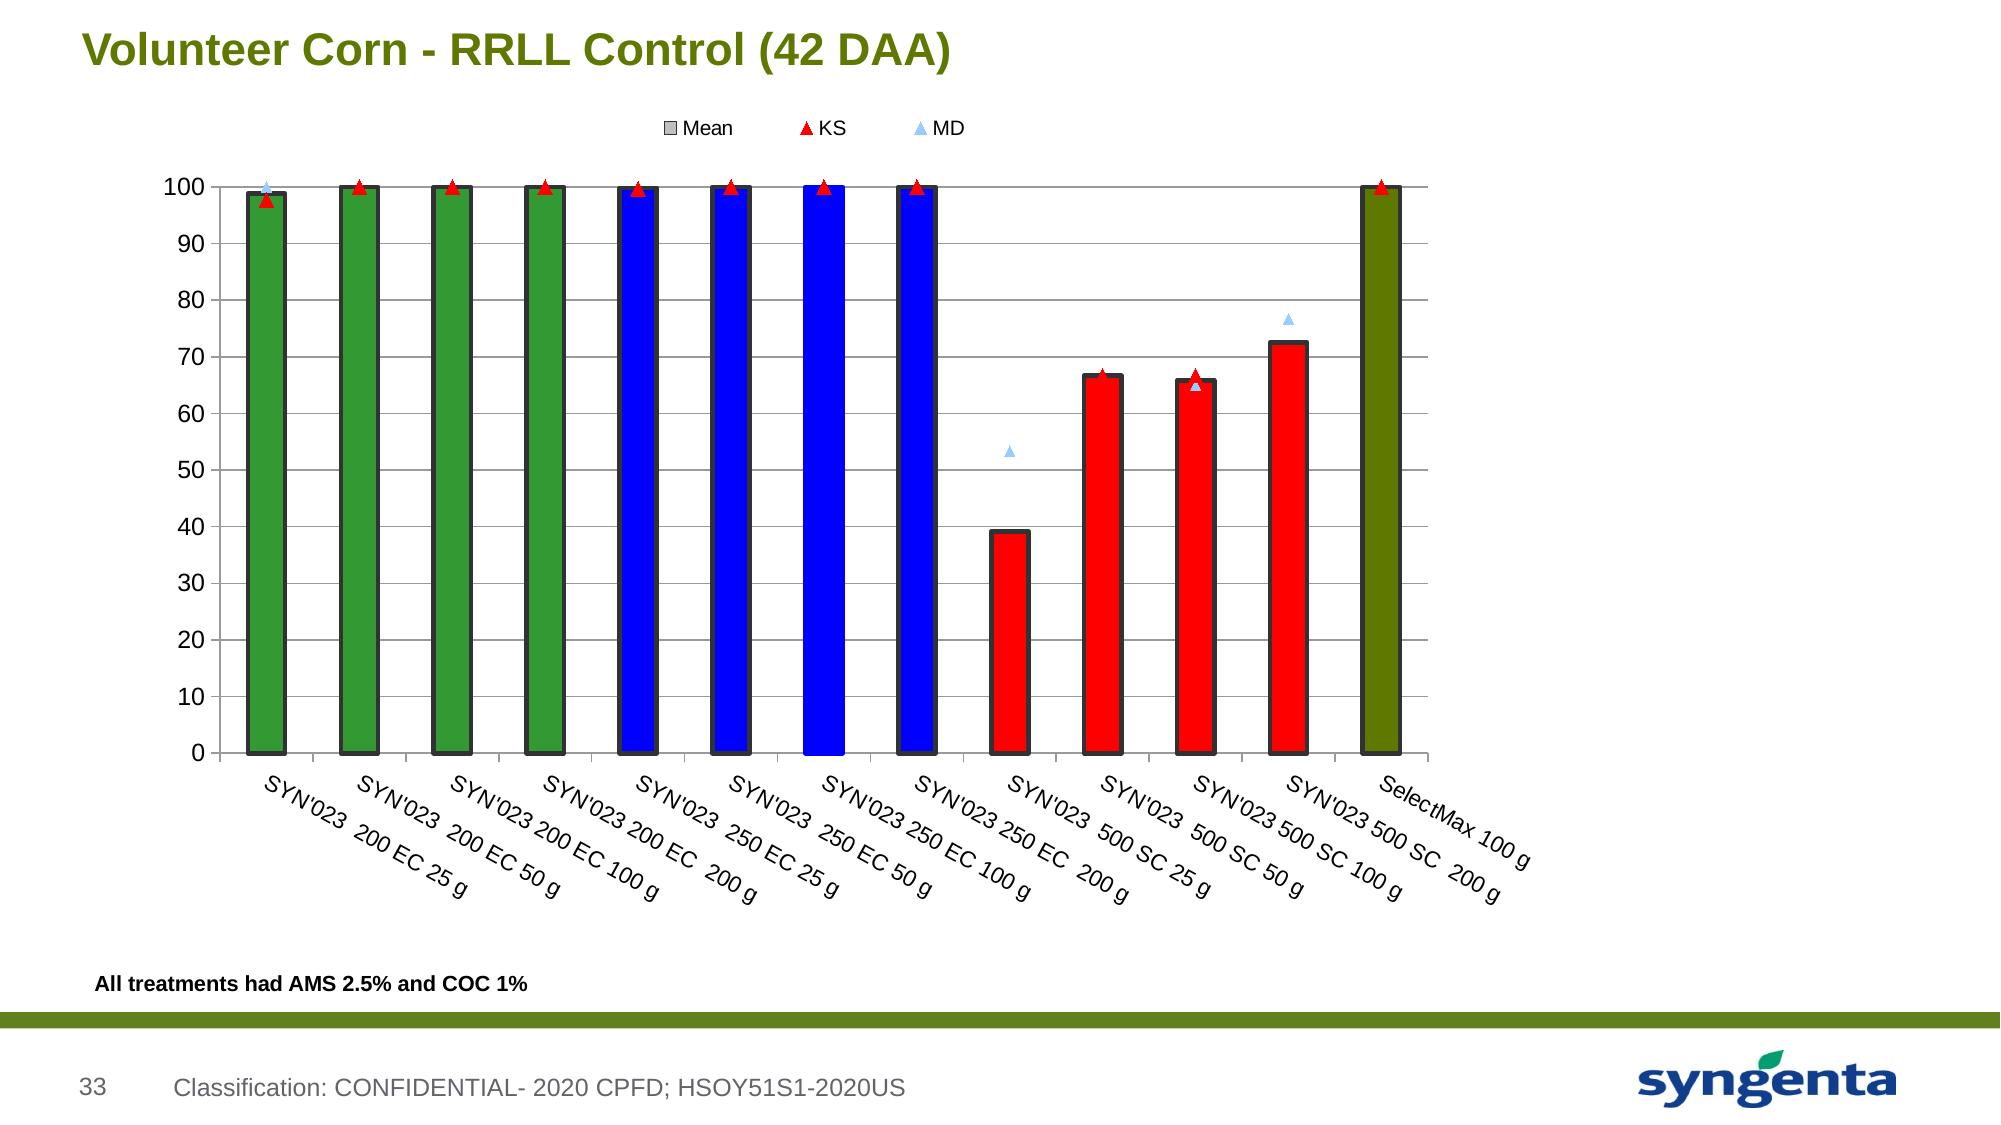

# Volunteer Corn - RRLL Control (42 DAA)

### Chart

| Category | Mean | KS | MD |
|---|---|---|---|
| SYN'023  200 EC 25 g | 98.833333333333 | 97.666666666666 | 100.0 |
| SYN'023  200 EC 50 g | 100.0 | 100.0 | 100.0 |
| SYN'023 200 EC 100 g | 100.0 | 100.0 | 100.0 |
| SYN'023 200 EC  200 g | 100.0 | 100.0 | 100.0 |
| SYN'023  250 EC 25 g | 99.833333333333 | 99.666666666666 | 100.0 |
| SYN'023  250 EC 50 g | 100.0 | 100.0 | 100.0 |
| SYN'023 250 EC 100 g | 100.0 | 100.0 | 100.0 |
| SYN'023 250 EC  200 g | 100.0 | 100.0 | 100.0 |
| SYN'023  500 SC 25 g | 39.1666666666665 | 25.0 | 53.333333333333 |
| SYN'023  500 SC 50 g | 66.666666666666 | 66.666666666666 | 66.666666666666 |
| SYN'023 500 SC 100 g | 65.833333333333 | 66.666666666666 | 65.0 |
| SYN'023 500 SC  200 g | 72.4999999999995 | 68.333333333333 | 76.666666666666 |
| SelectMax 100 g | 100.0 | 100.0 | 100.0 |
All treatments had AMS 2.5% and COC 1%
Classification: CONFIDENTIAL- 2020 CPFD; HSOY51S1-2020US